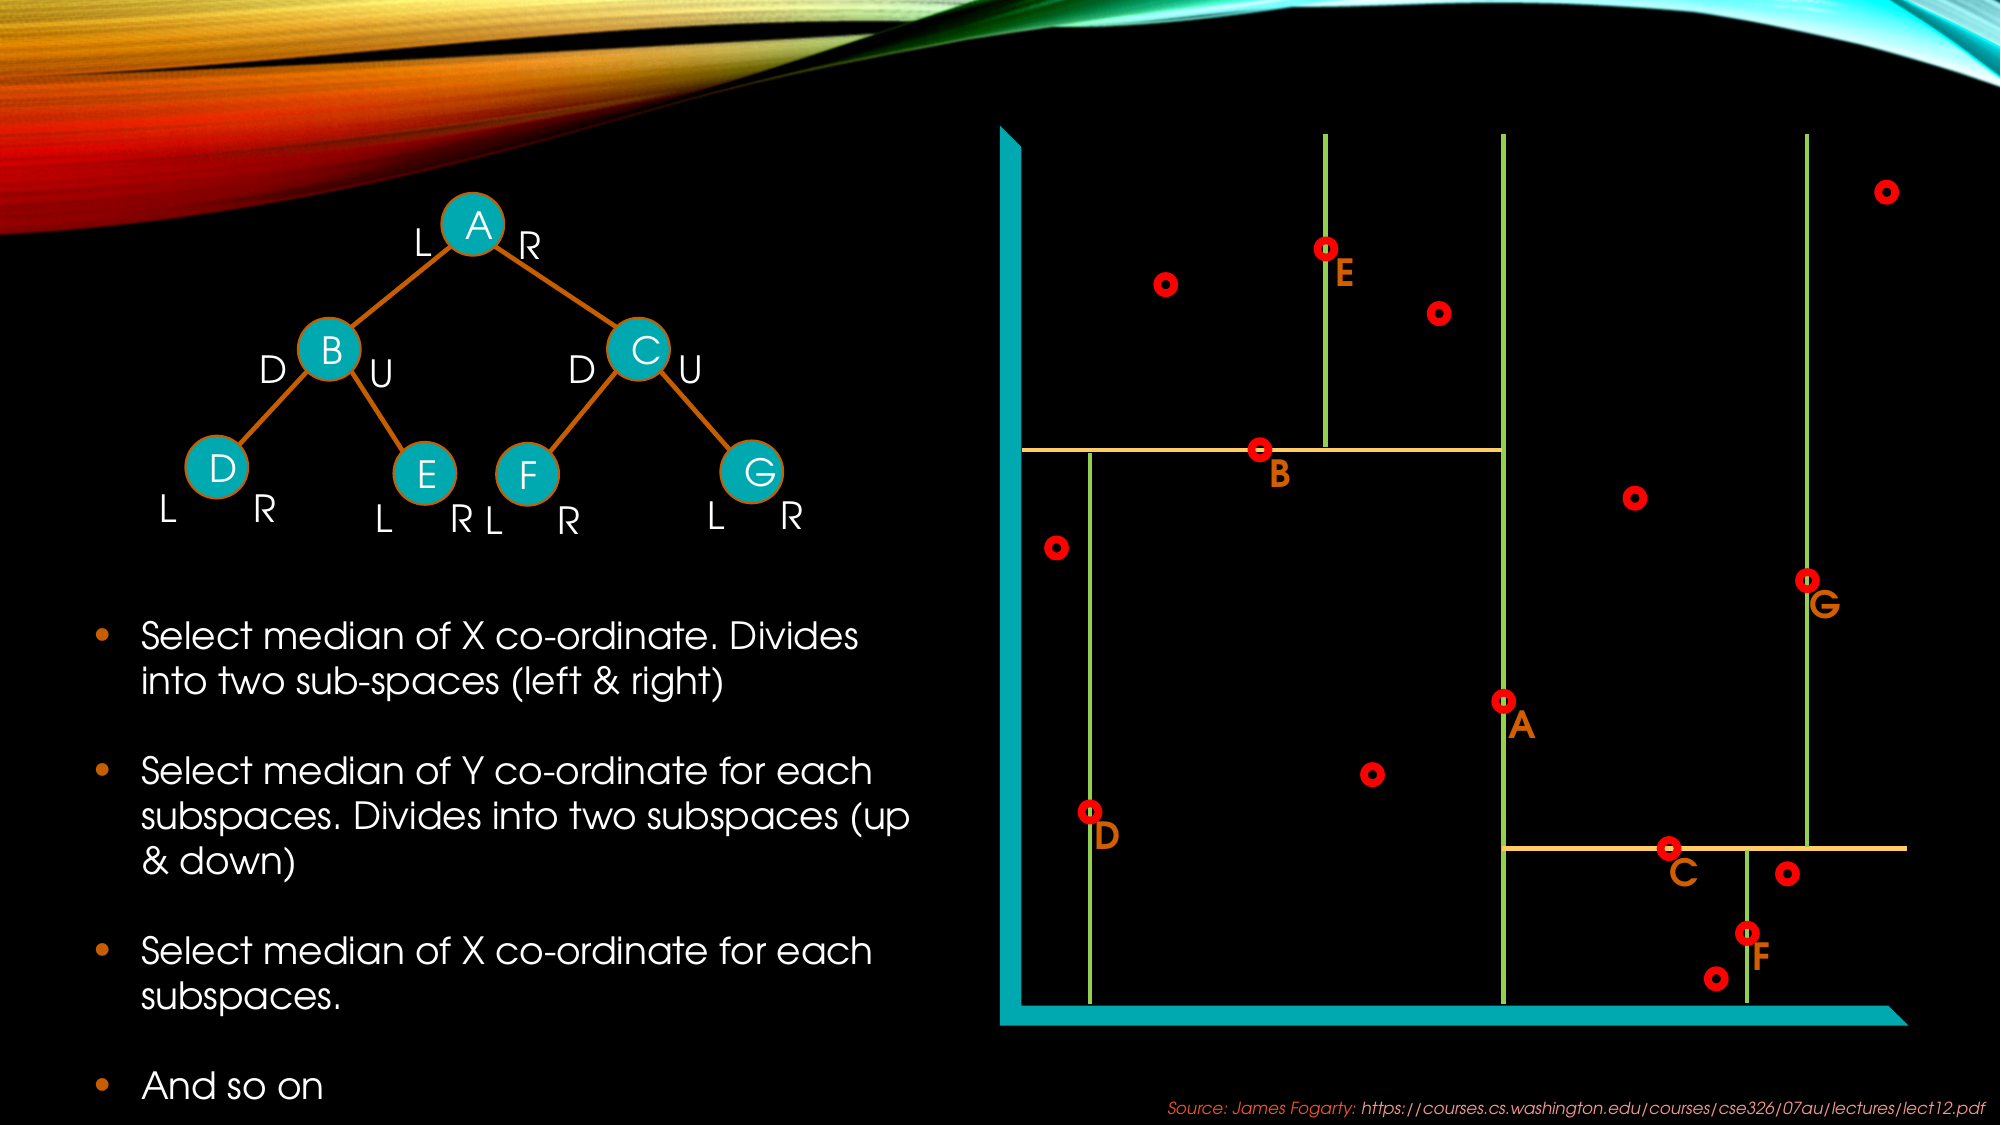

A
L
R

E

B
C
D
U
D
U
D

G
E
F
B
L
R
L
R

L
R
L
R

G
Select median of X co-ordinate. Divides into two sub-spaces (left & right)
Select median of Y co-ordinate for each subspaces. Divides into two subspaces (up & down)
Select median of X co-ordinate for each subspaces.
And so on

A

D

C

F

Source: James Fogarty: https://courses.cs.washington.edu/courses/cse326/07au/lectures/lect12.pdf